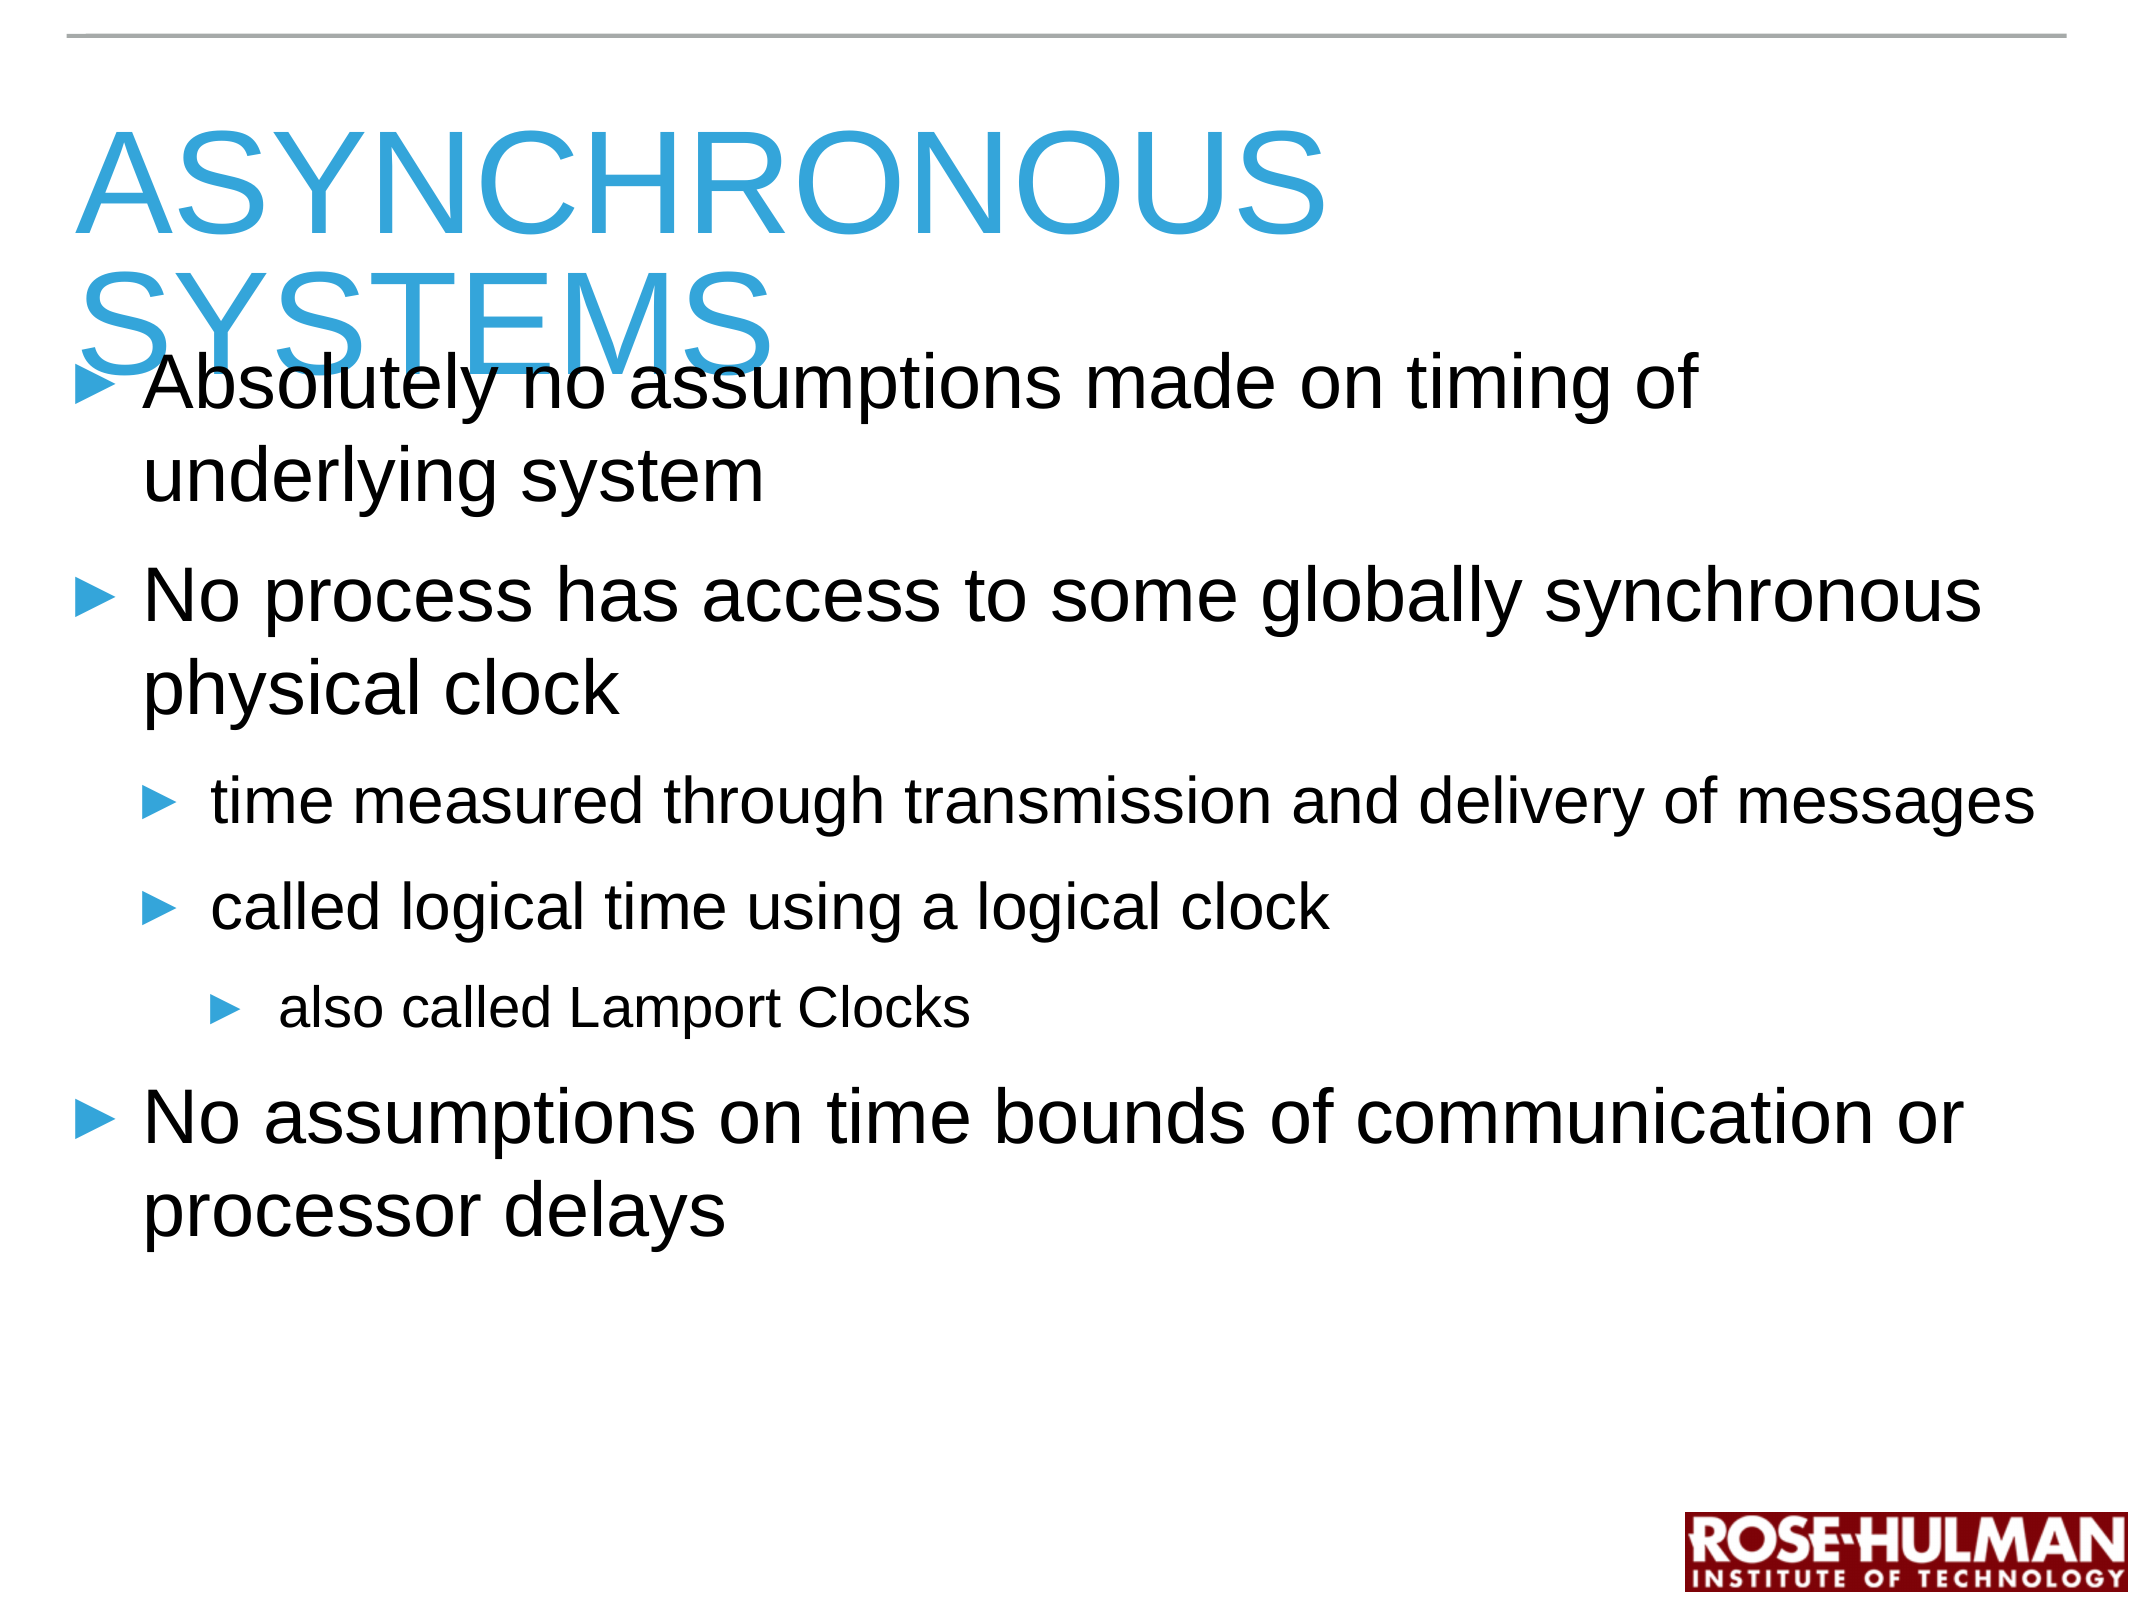

# asynchronous systems
Absolutely no assumptions made on timing of underlying system
No process has access to some globally synchronous physical clock
time measured through transmission and delivery of messages
called logical time using a logical clock
also called Lamport Clocks
No assumptions on time bounds of communication or processor delays
69